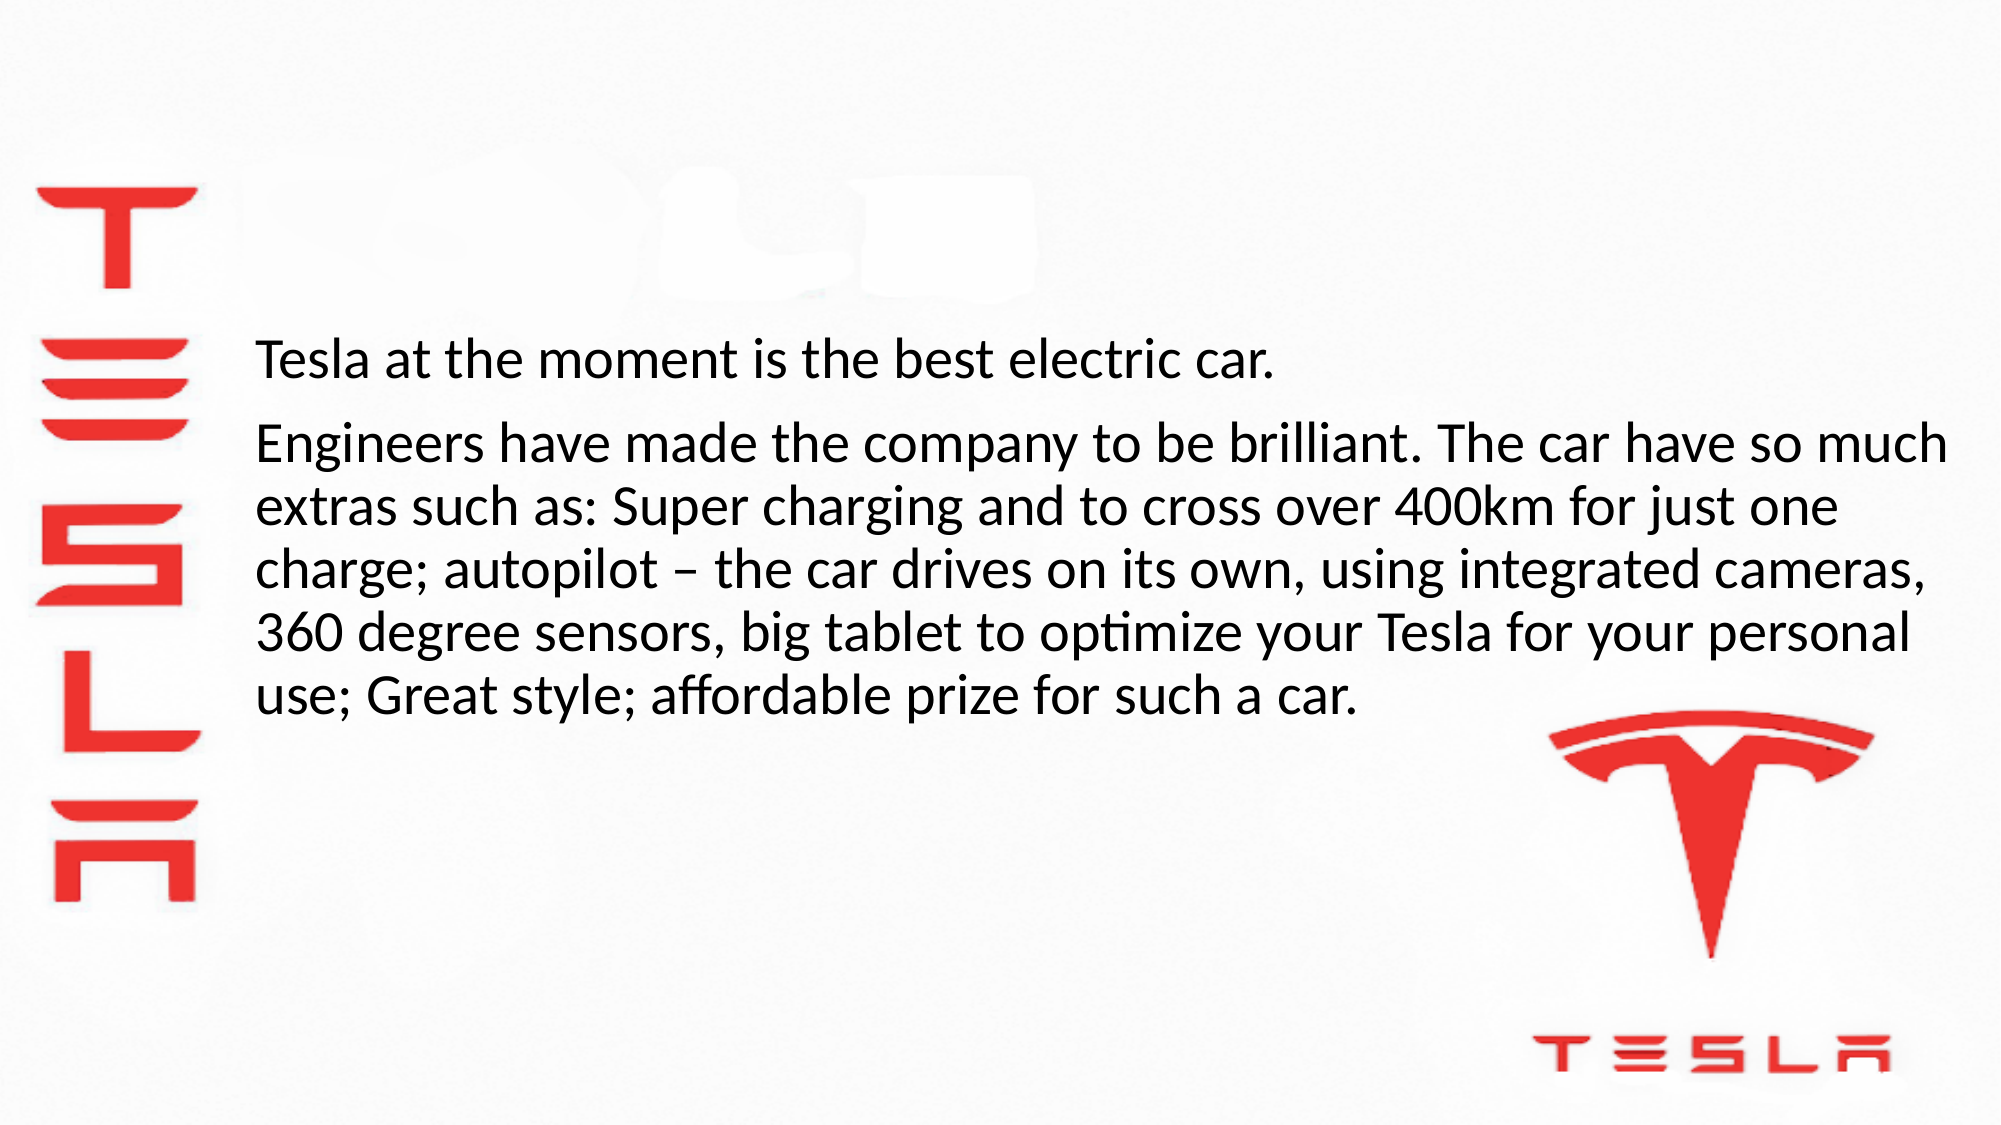

Tesla at the moment is the best electric car.
Engineers have made the company to be brilliant. The car have so much extras such as: Super charging and to cross over 400km for just one charge; autopilot – the car drives on its own, using integrated cameras, 360 degree sensors, big tablet to optimize your Tesla for your personal use; Great style; affordable prize for such a car.